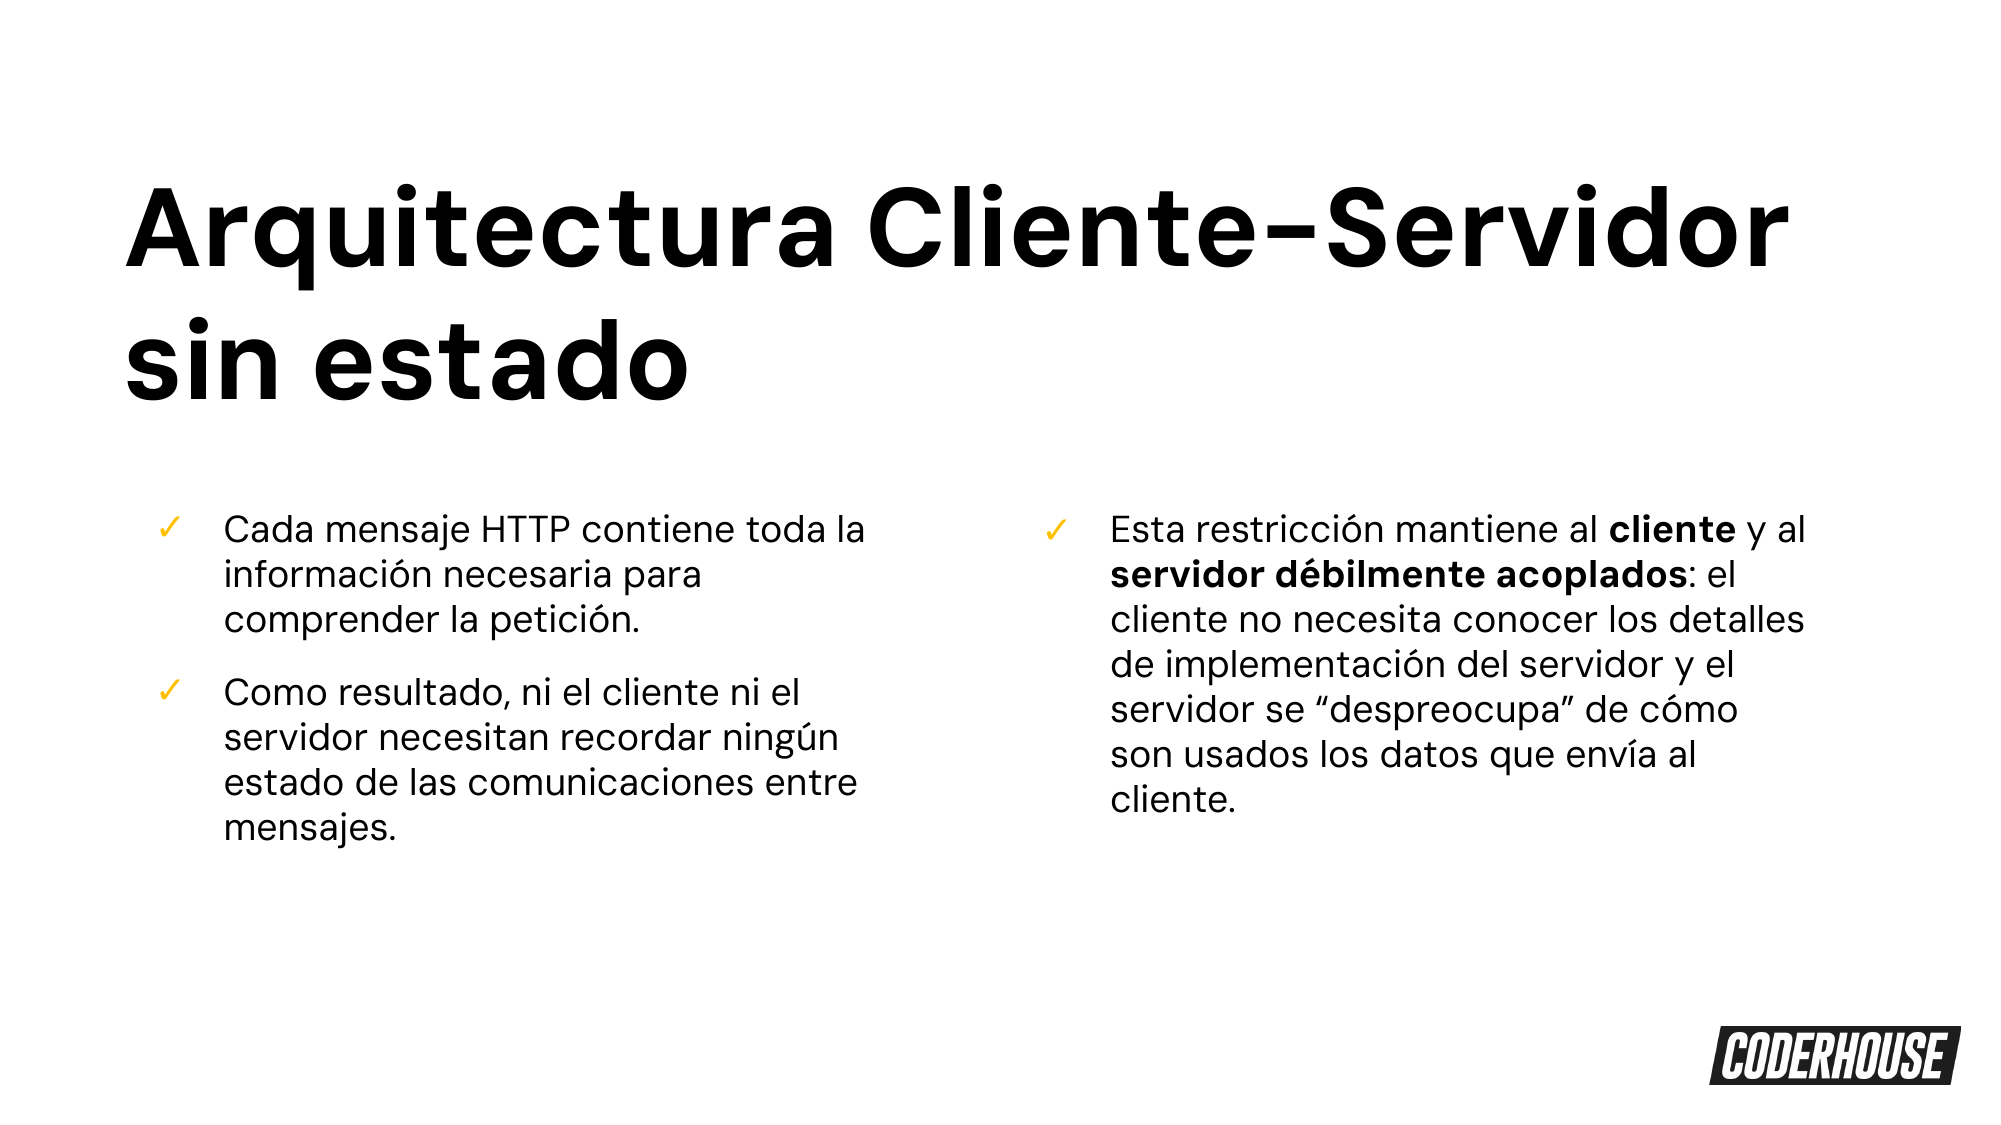

Arquitectura Cliente-Servidor sin estado
Esta restricción mantiene al cliente y al servidor débilmente acoplados: el cliente no necesita conocer los detalles de implementación del servidor y el servidor se “despreocupa” de cómo son usados los datos que envía al cliente.
Cada mensaje HTTP contiene toda la información necesaria para comprender la petición.
Como resultado, ni el cliente ni el servidor necesitan recordar ningún estado de las comunicaciones entre mensajes.